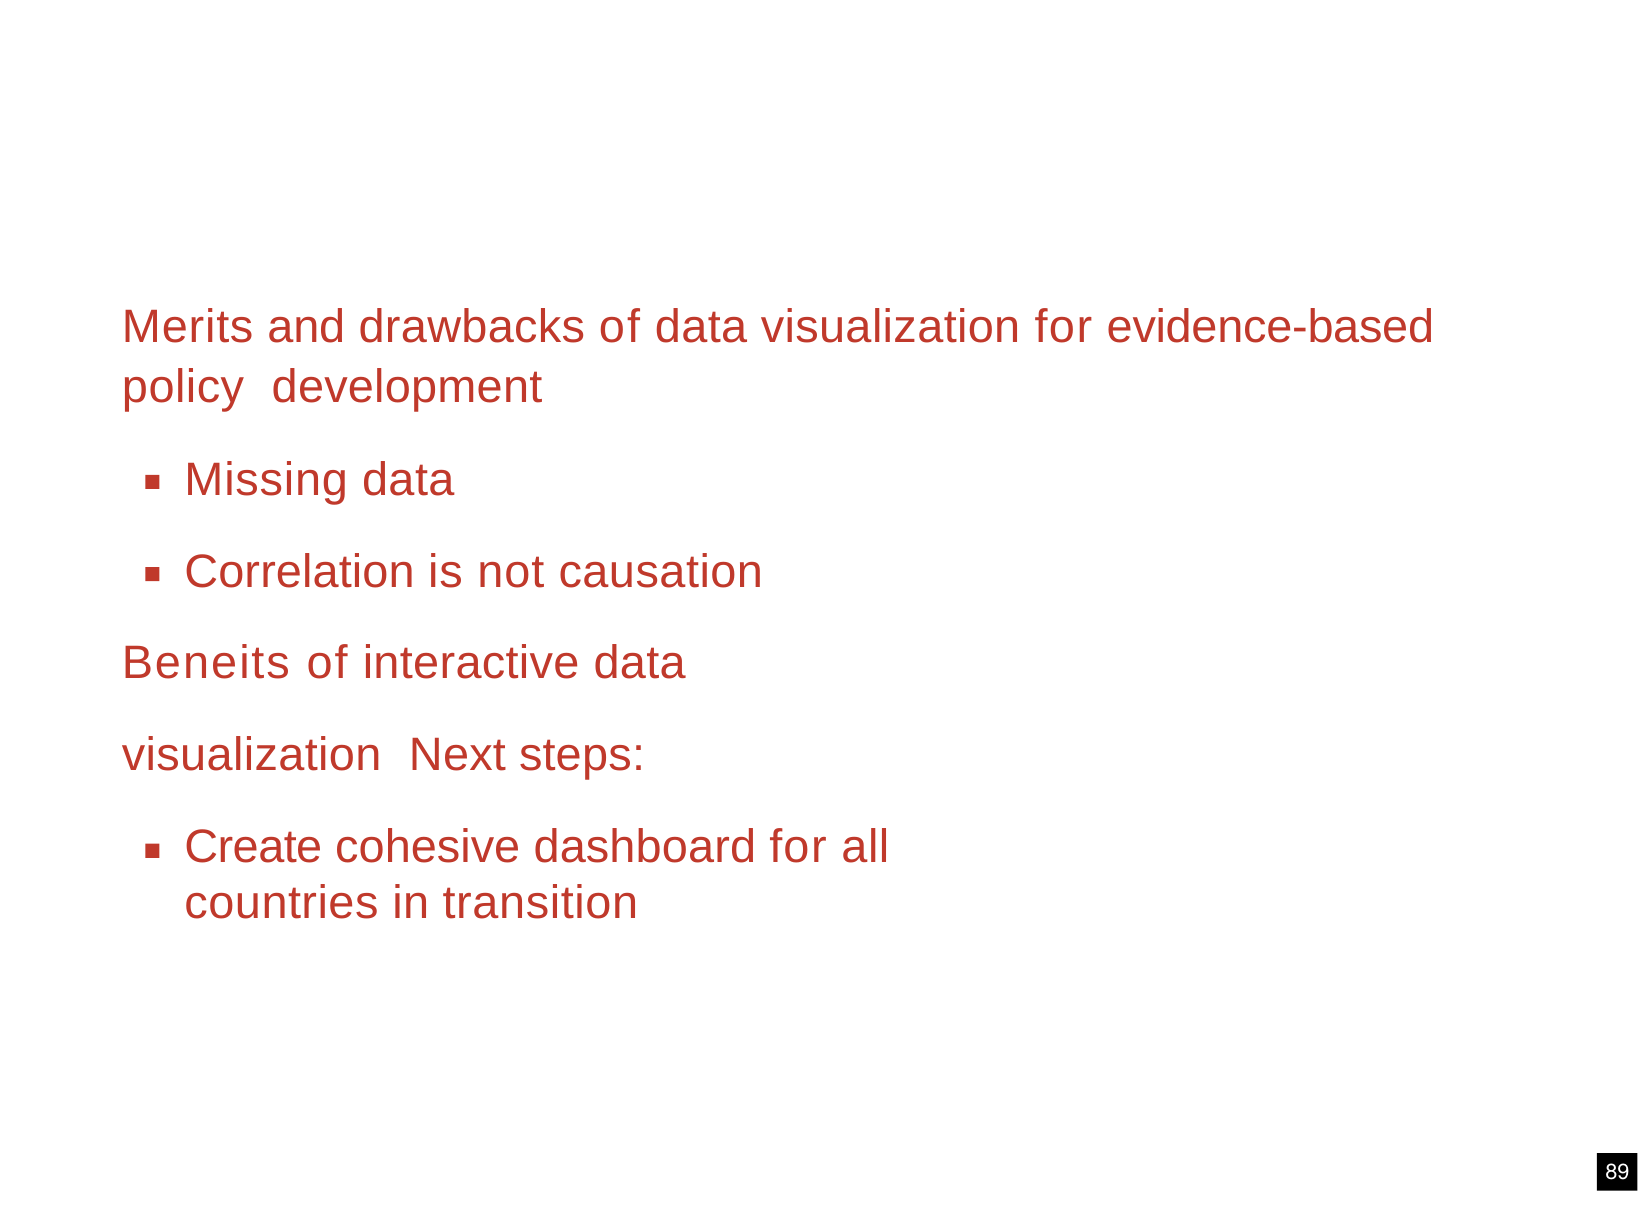

Merits and drawbacks of data visualization for evidence-based policy  development
Missing data
Correlation is not causation
Beneits of interactive data visualization  Next steps:
Create cohesive dashboard for all countries in transition

89